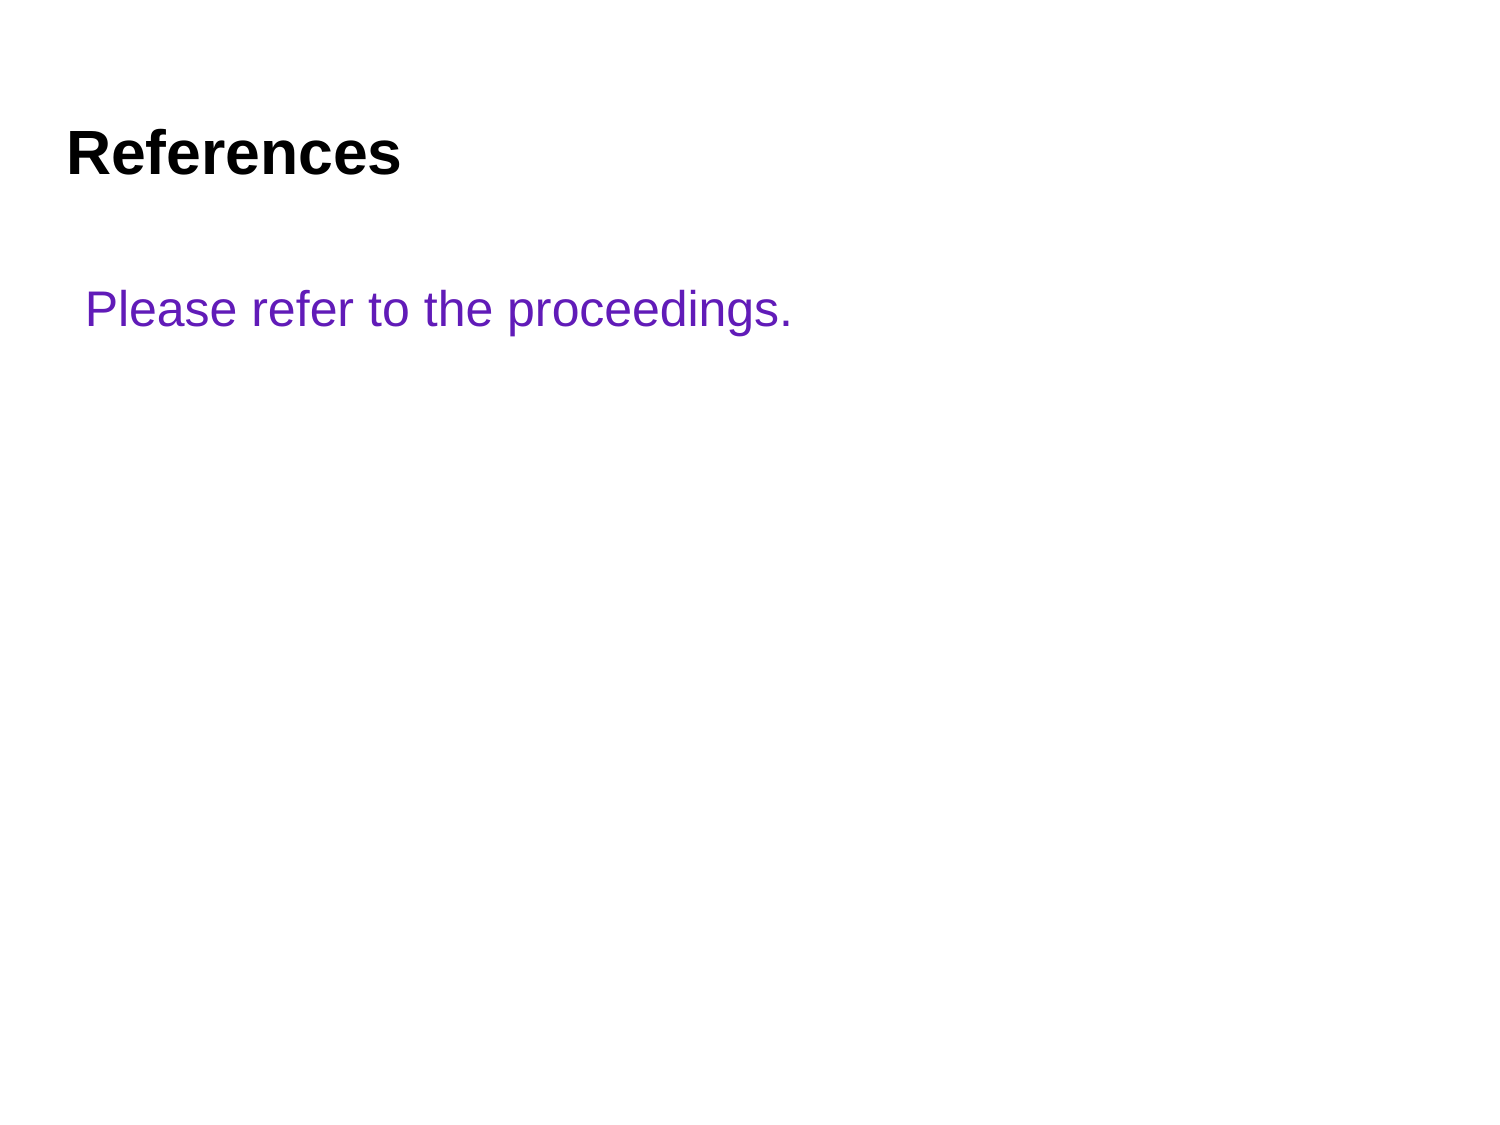

# References
Please refer to the proceedings.